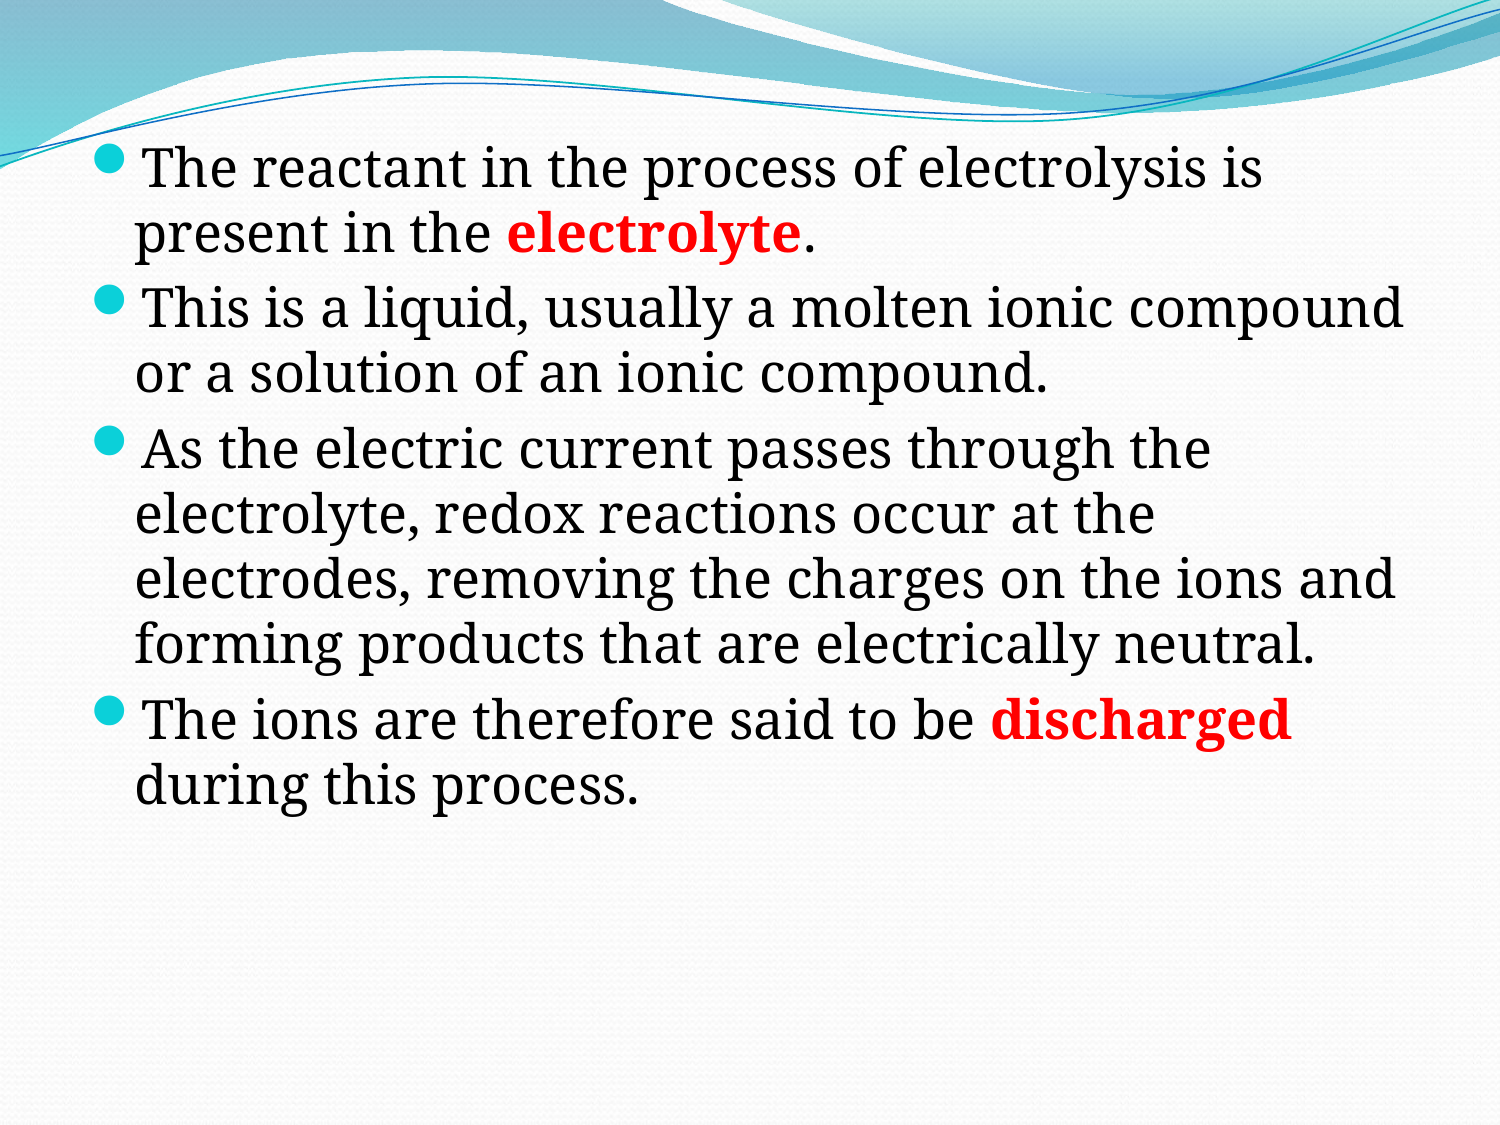

The reactant in the process of electrolysis is present in the electrolyte.
This is a liquid, usually a molten ionic compound or a solution of an ionic compound.
As the electric current passes through the electrolyte, redox reactions occur at the electrodes, removing the charges on the ions and forming products that are electrically neutral.
The ions are therefore said to be discharged during this process.